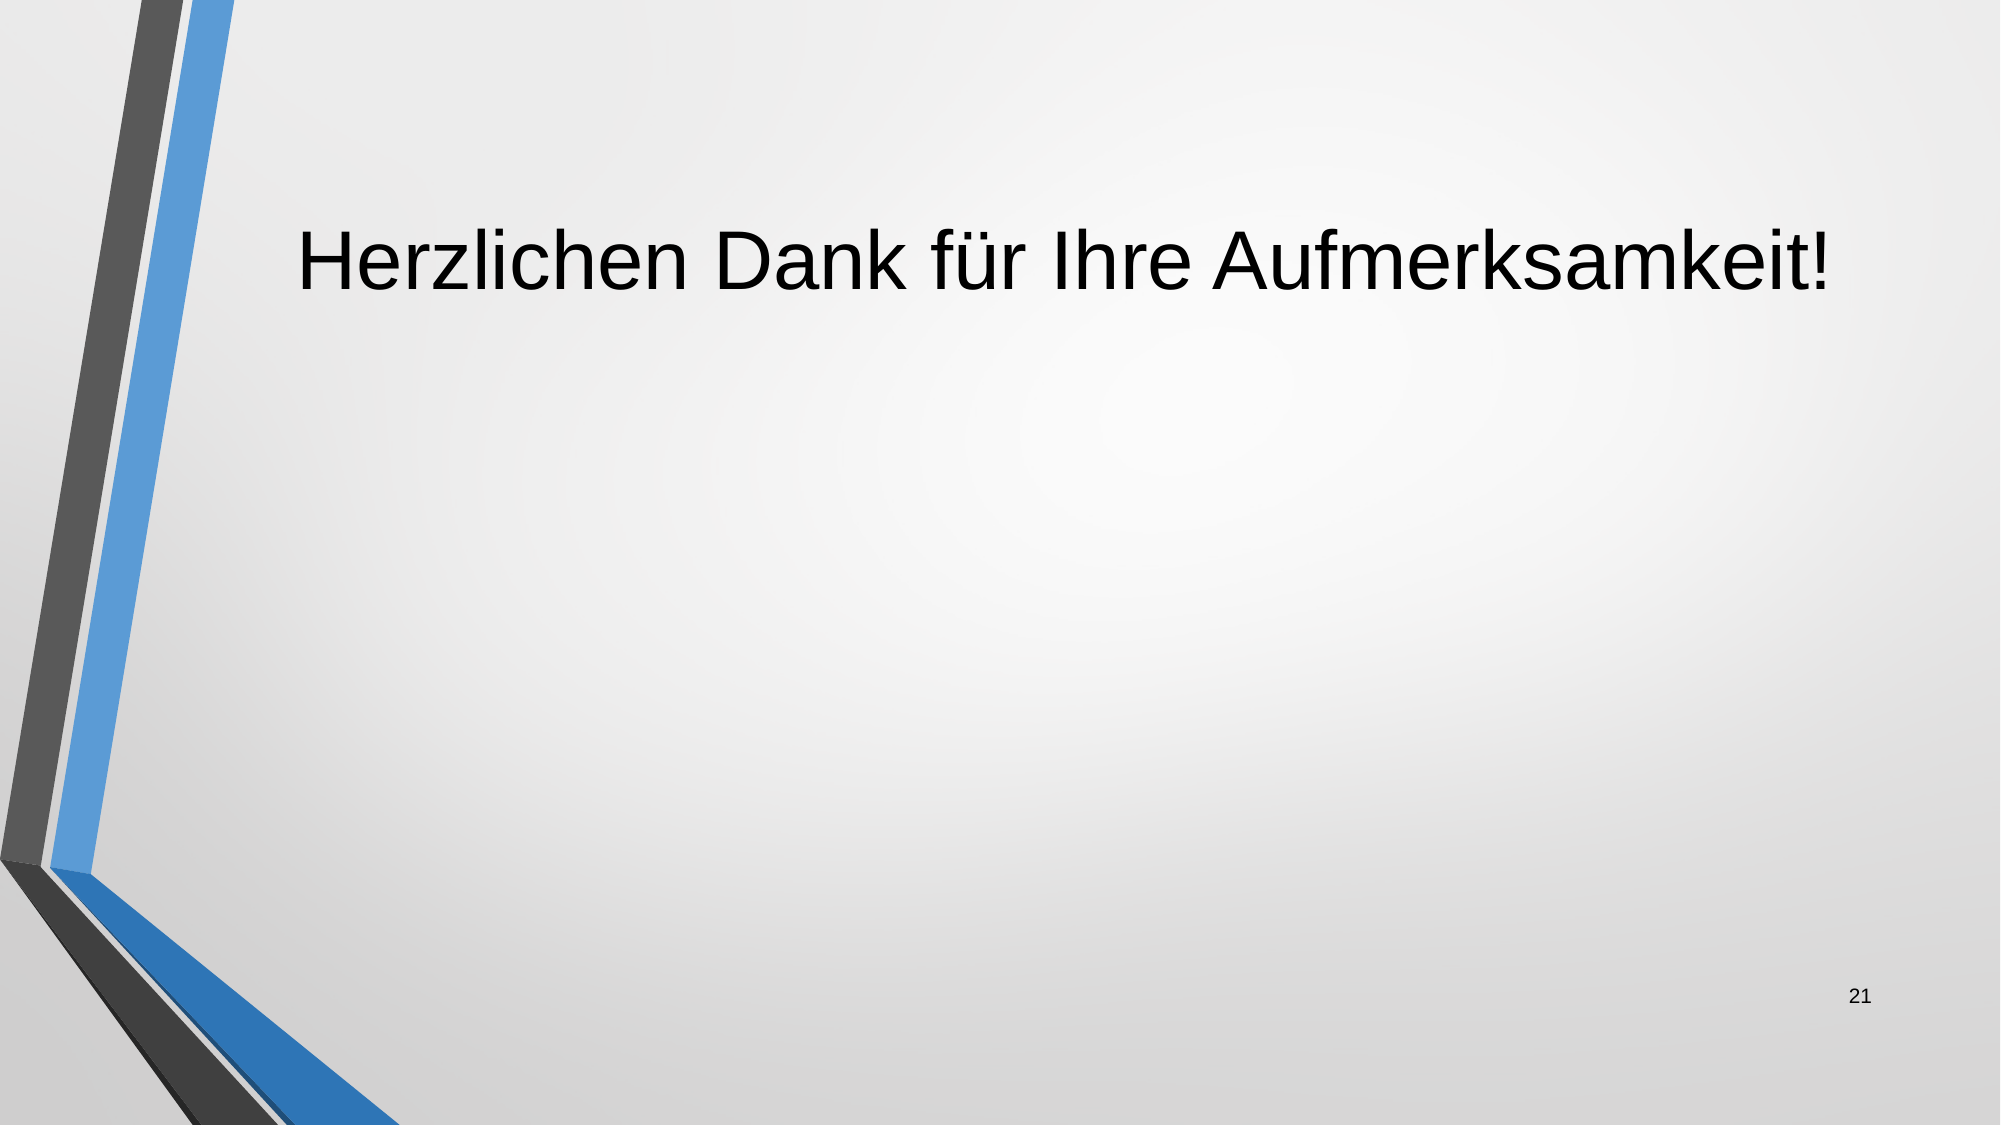

# Herzlichen Dank für Ihre Aufmerksamkeit!
21